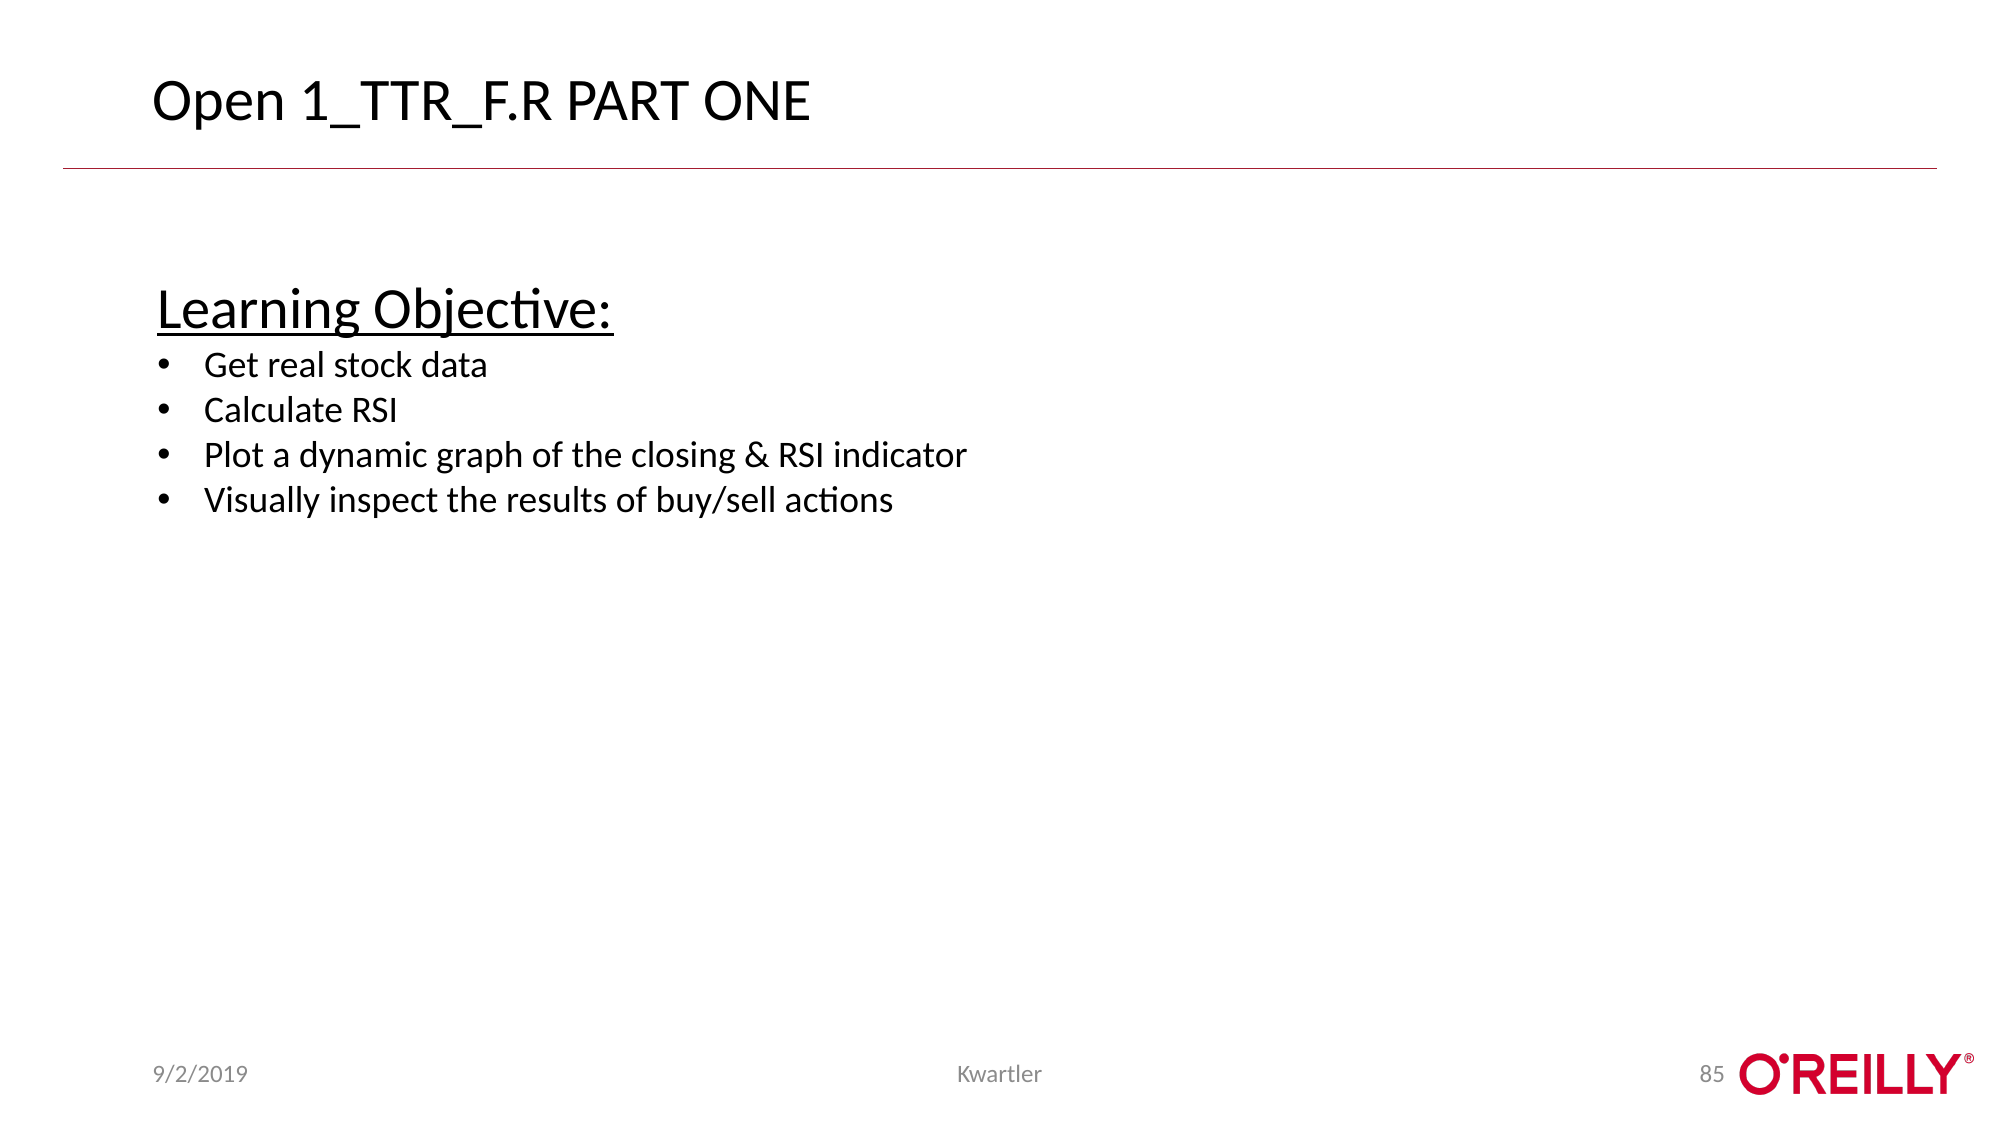

# Open 1_TTR_F.R PART ONE
Learning Objective:
Get real stock data
Calculate RSI
Plot a dynamic graph of the closing & RSI indicator
Visually inspect the results of buy/sell actions
9/2/2019
Kwartler
85